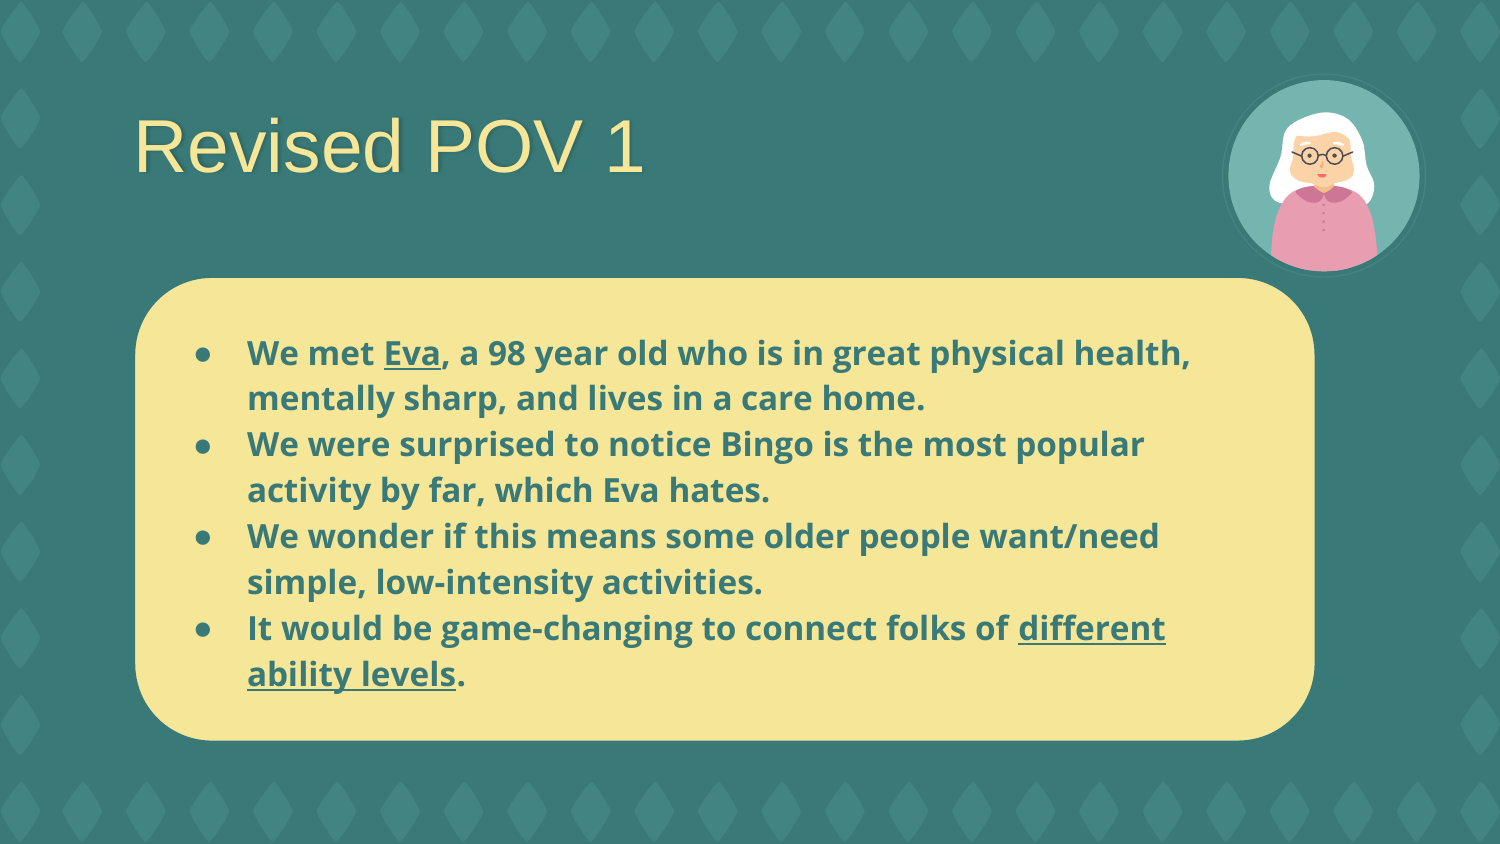

# Revised POV 1
We met Eva, a 98 year old who is in great physical health, mentally sharp, and lives in a care home.
We were surprised to notice Bingo is the most popular activity by far, which Eva hates.
We wonder if this means some older people want/need simple, low-intensity activities.
It would be game-changing to connect folks of different ability levels.